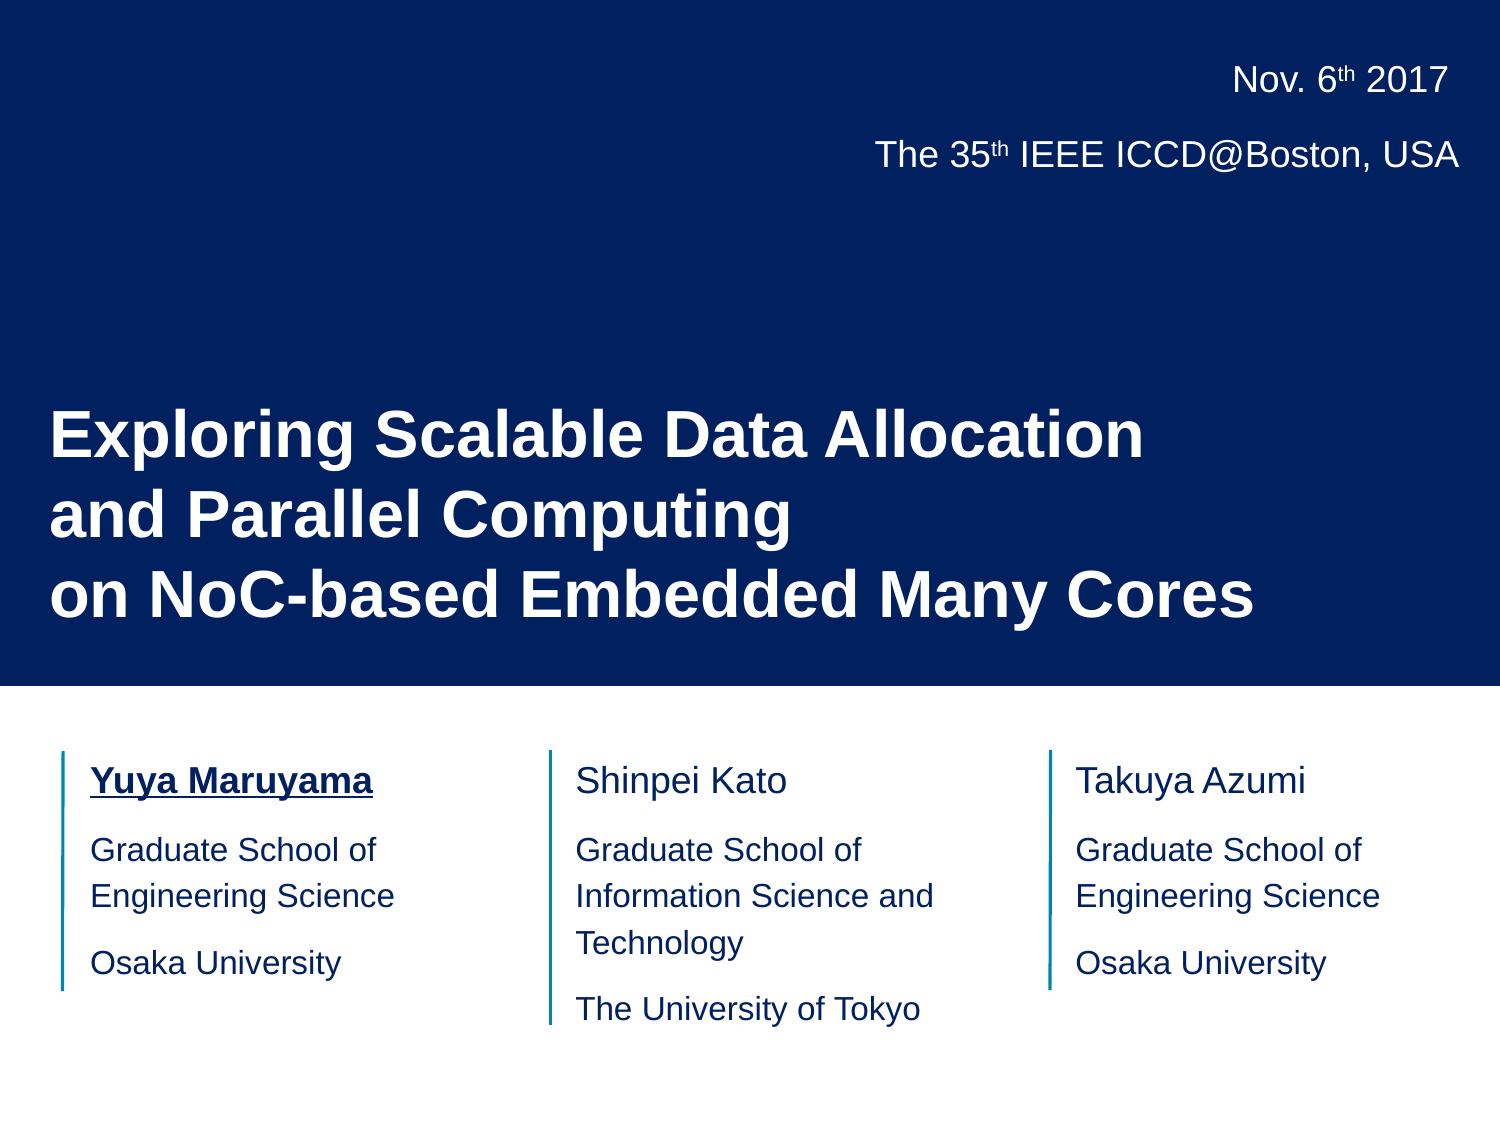

Nov. 6th 2017
The 35th IEEE ICCD@Boston, USA
Exploring Scalable Data Allocation
and Parallel Computing
on NoC-based Embedded Many Cores
Shinpei Kato
Graduate School of
Information Science and
Technology
The University of Tokyo
Yuya Maruyama
Graduate School of
Engineering Science
Osaka University
Takuya Azumi
Graduate School of
Engineering Science
Osaka University